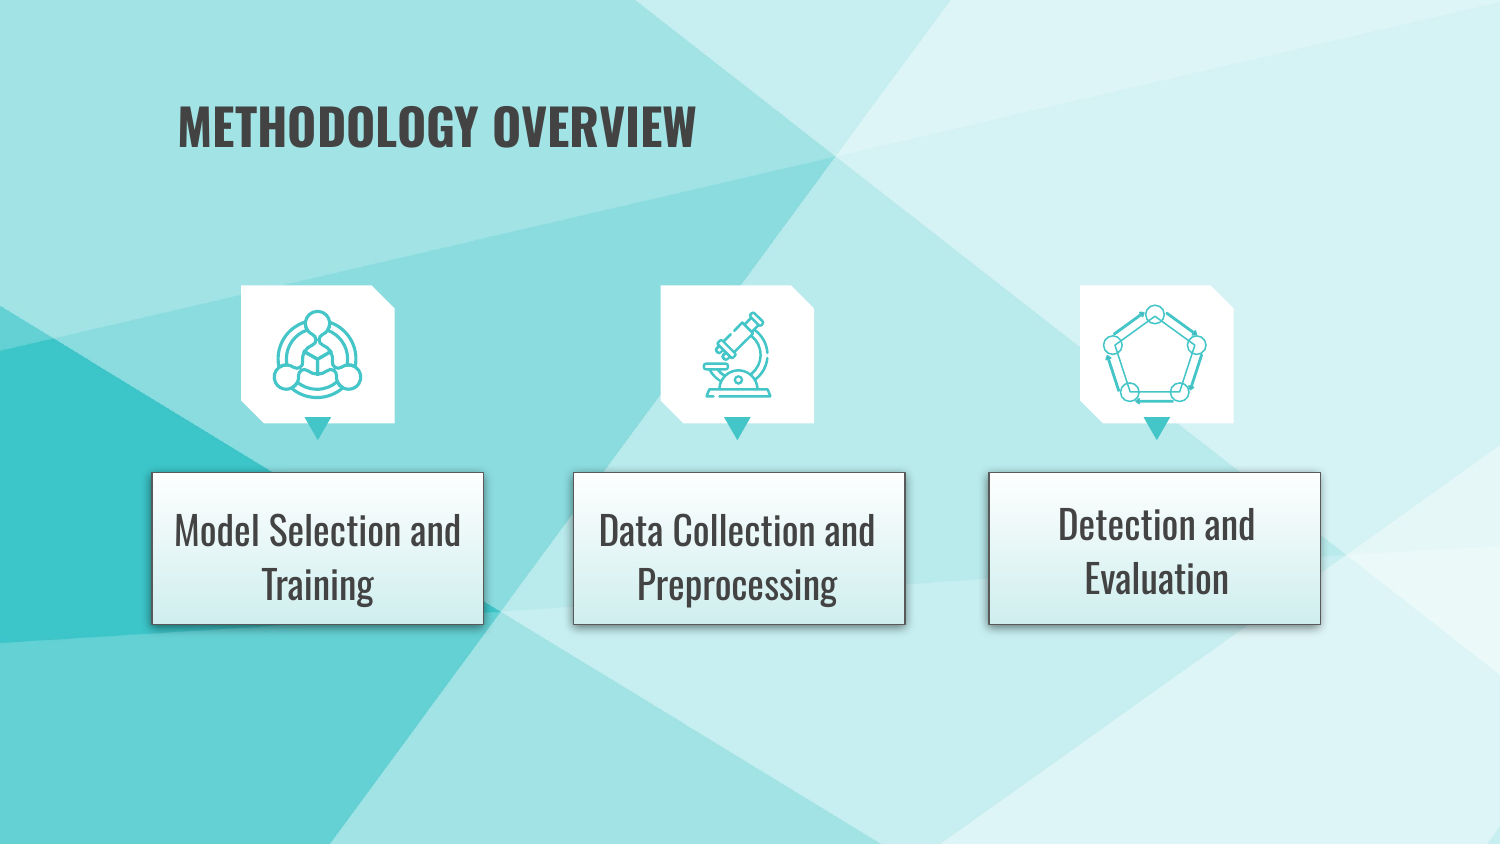

# METHODOLOGY OVERVIEW

Detection and Evaluation
Model Selection and Training
Data Collection and Preprocessing